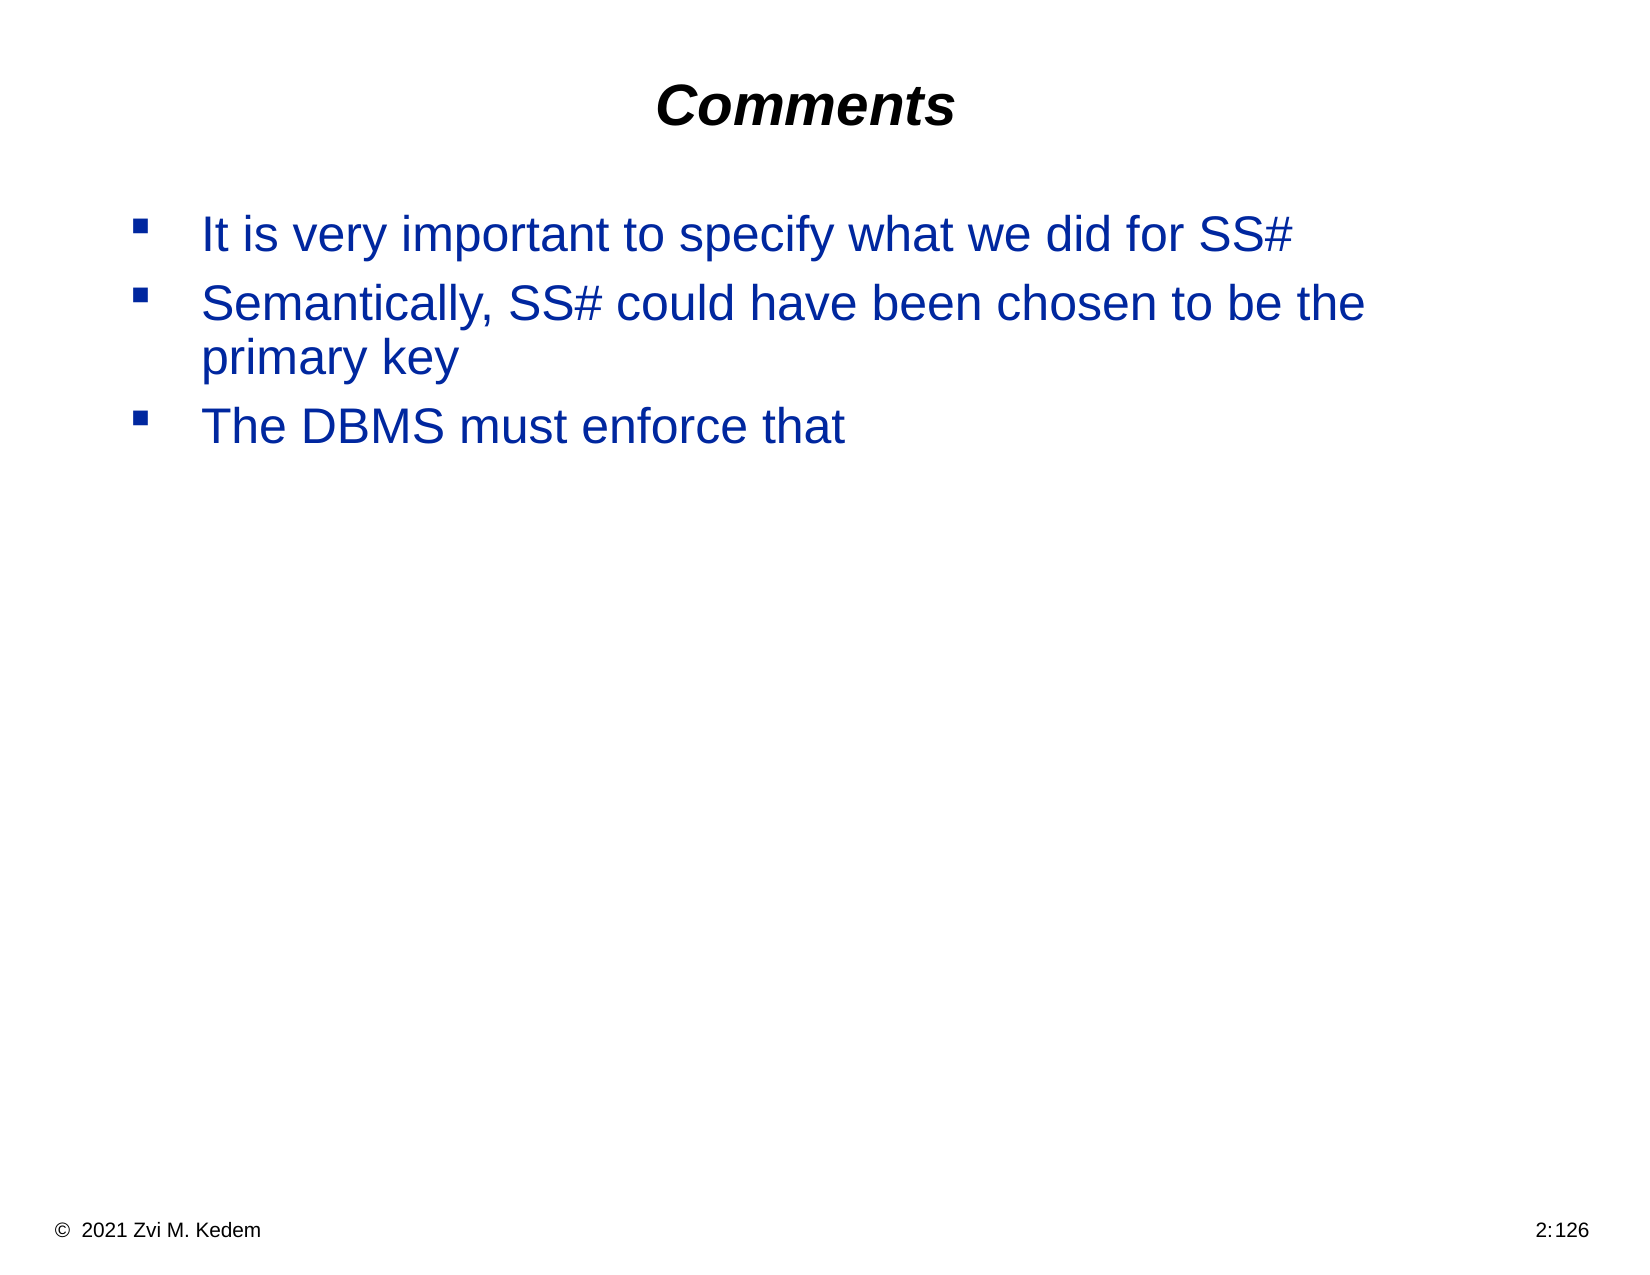

# Comments
It is very important to specify what we did for SS#
Semantically, SS# could have been chosen to be the primary key
The DBMS must enforce that